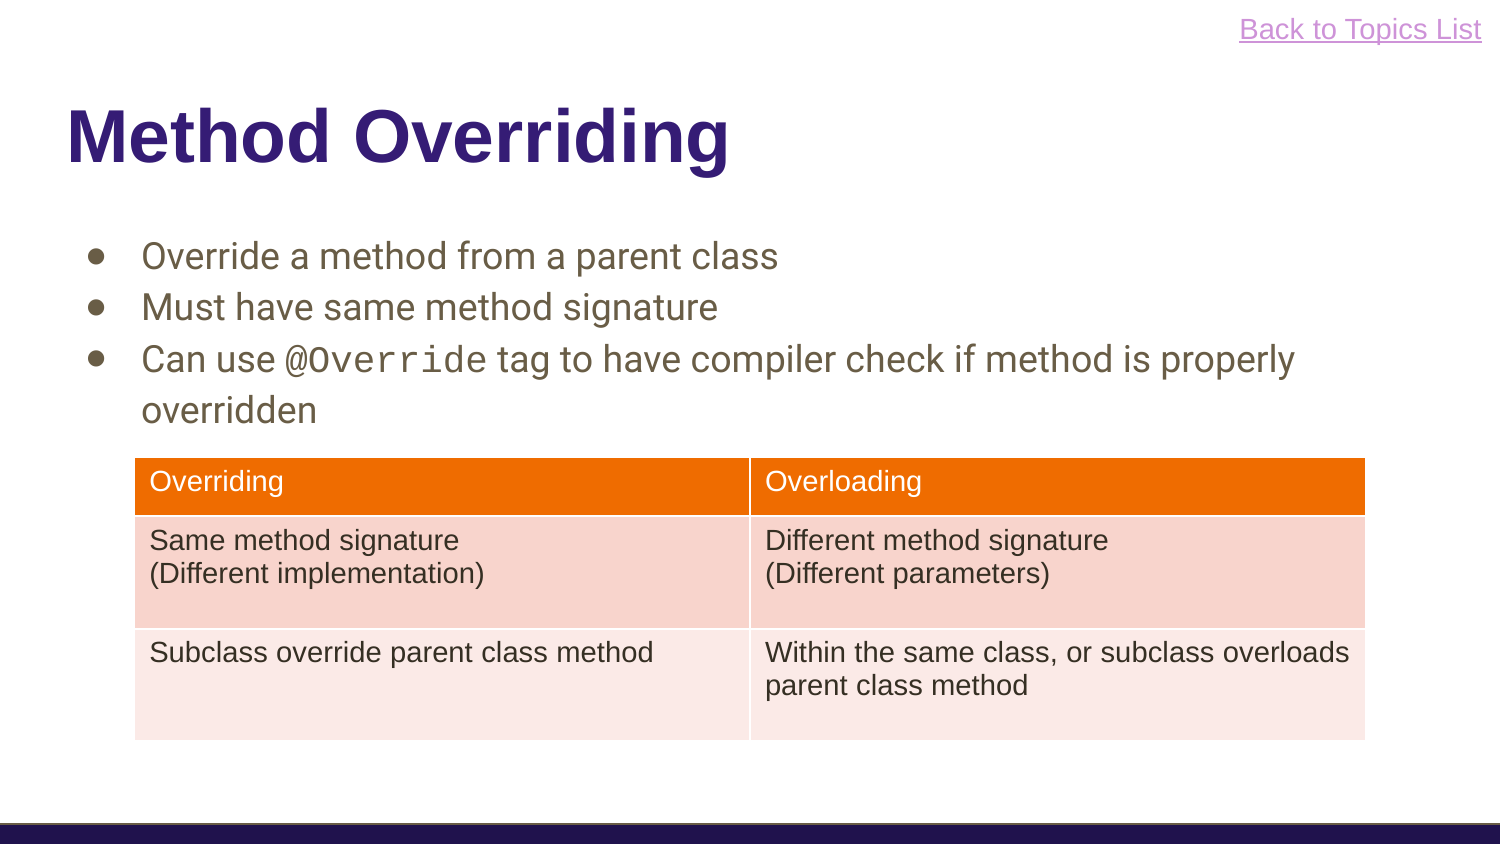

Back to Topics List
# Method Overriding
Override a method from a parent class
Must have same method signature
Can use @Override tag to have compiler check if method is properly overridden
| Overriding​ | Overloading​ |
| --- | --- |
| Same method signature​ (Different implementation) | Different method signature​ (Different parameters)​ |
| Subclass override parent class method | Within the same class, or subclass overloads parent class method |